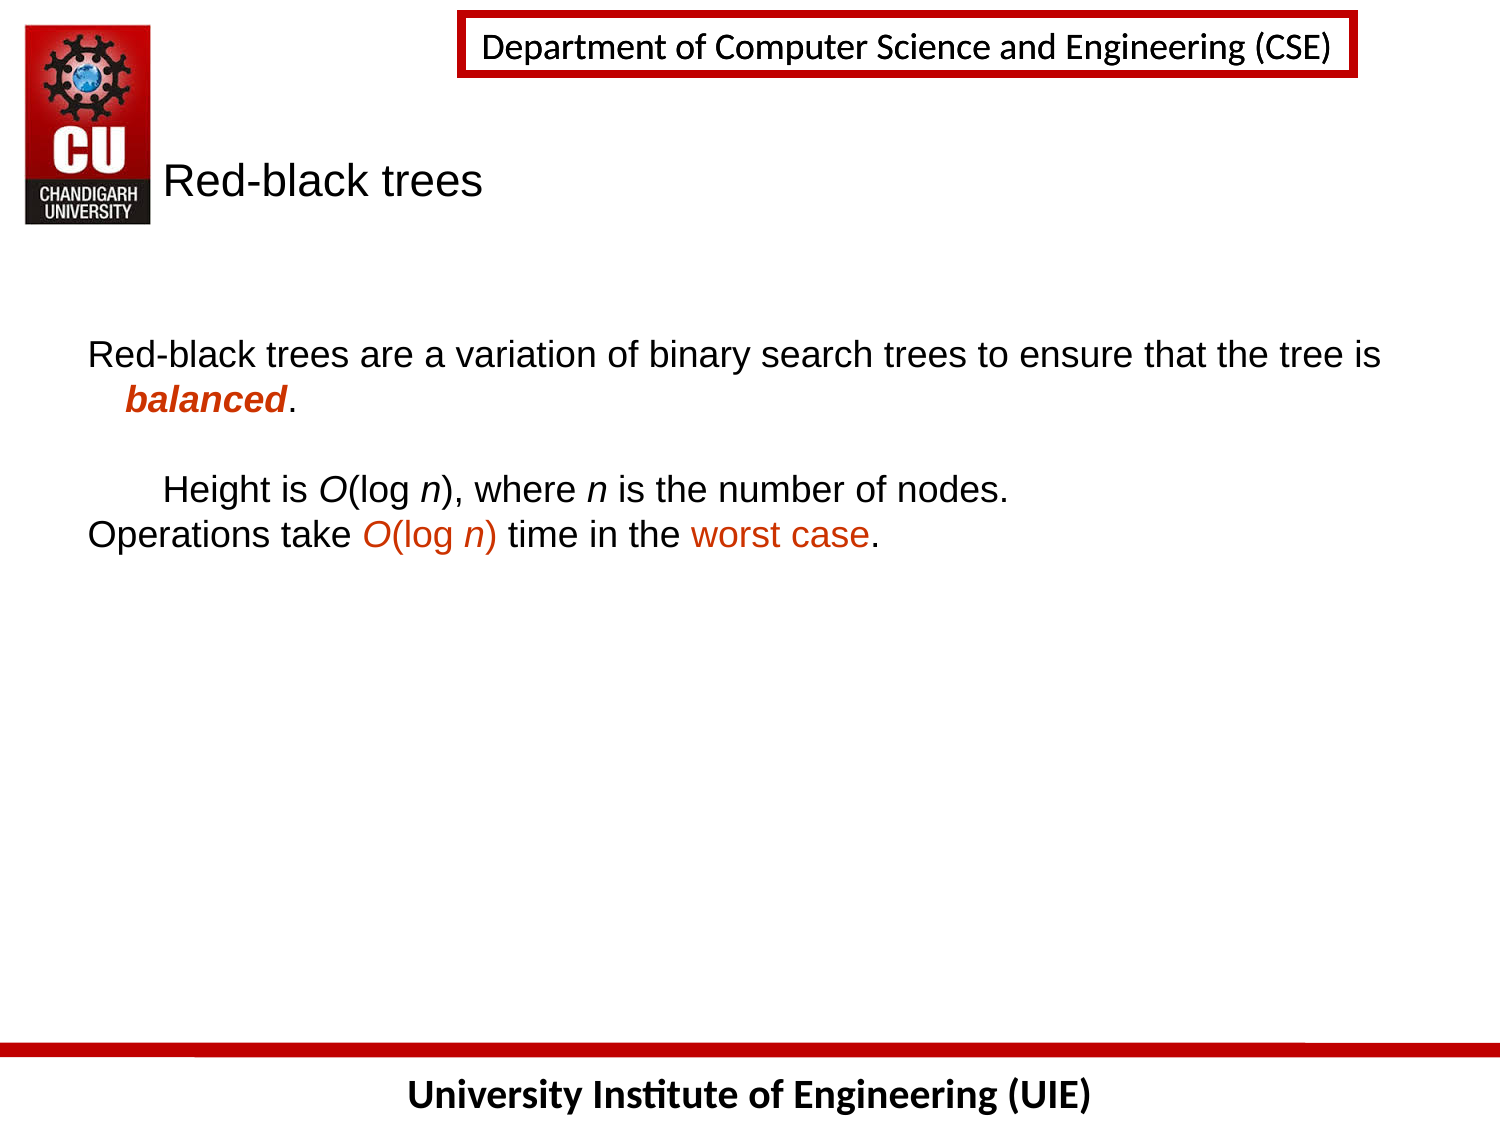

# Red-black trees
Red-black trees are a variation of binary search trees to ensure that the tree is balanced.

Height is O(log n), where n is the number of nodes.
Operations take O(log n) time in the worst case.